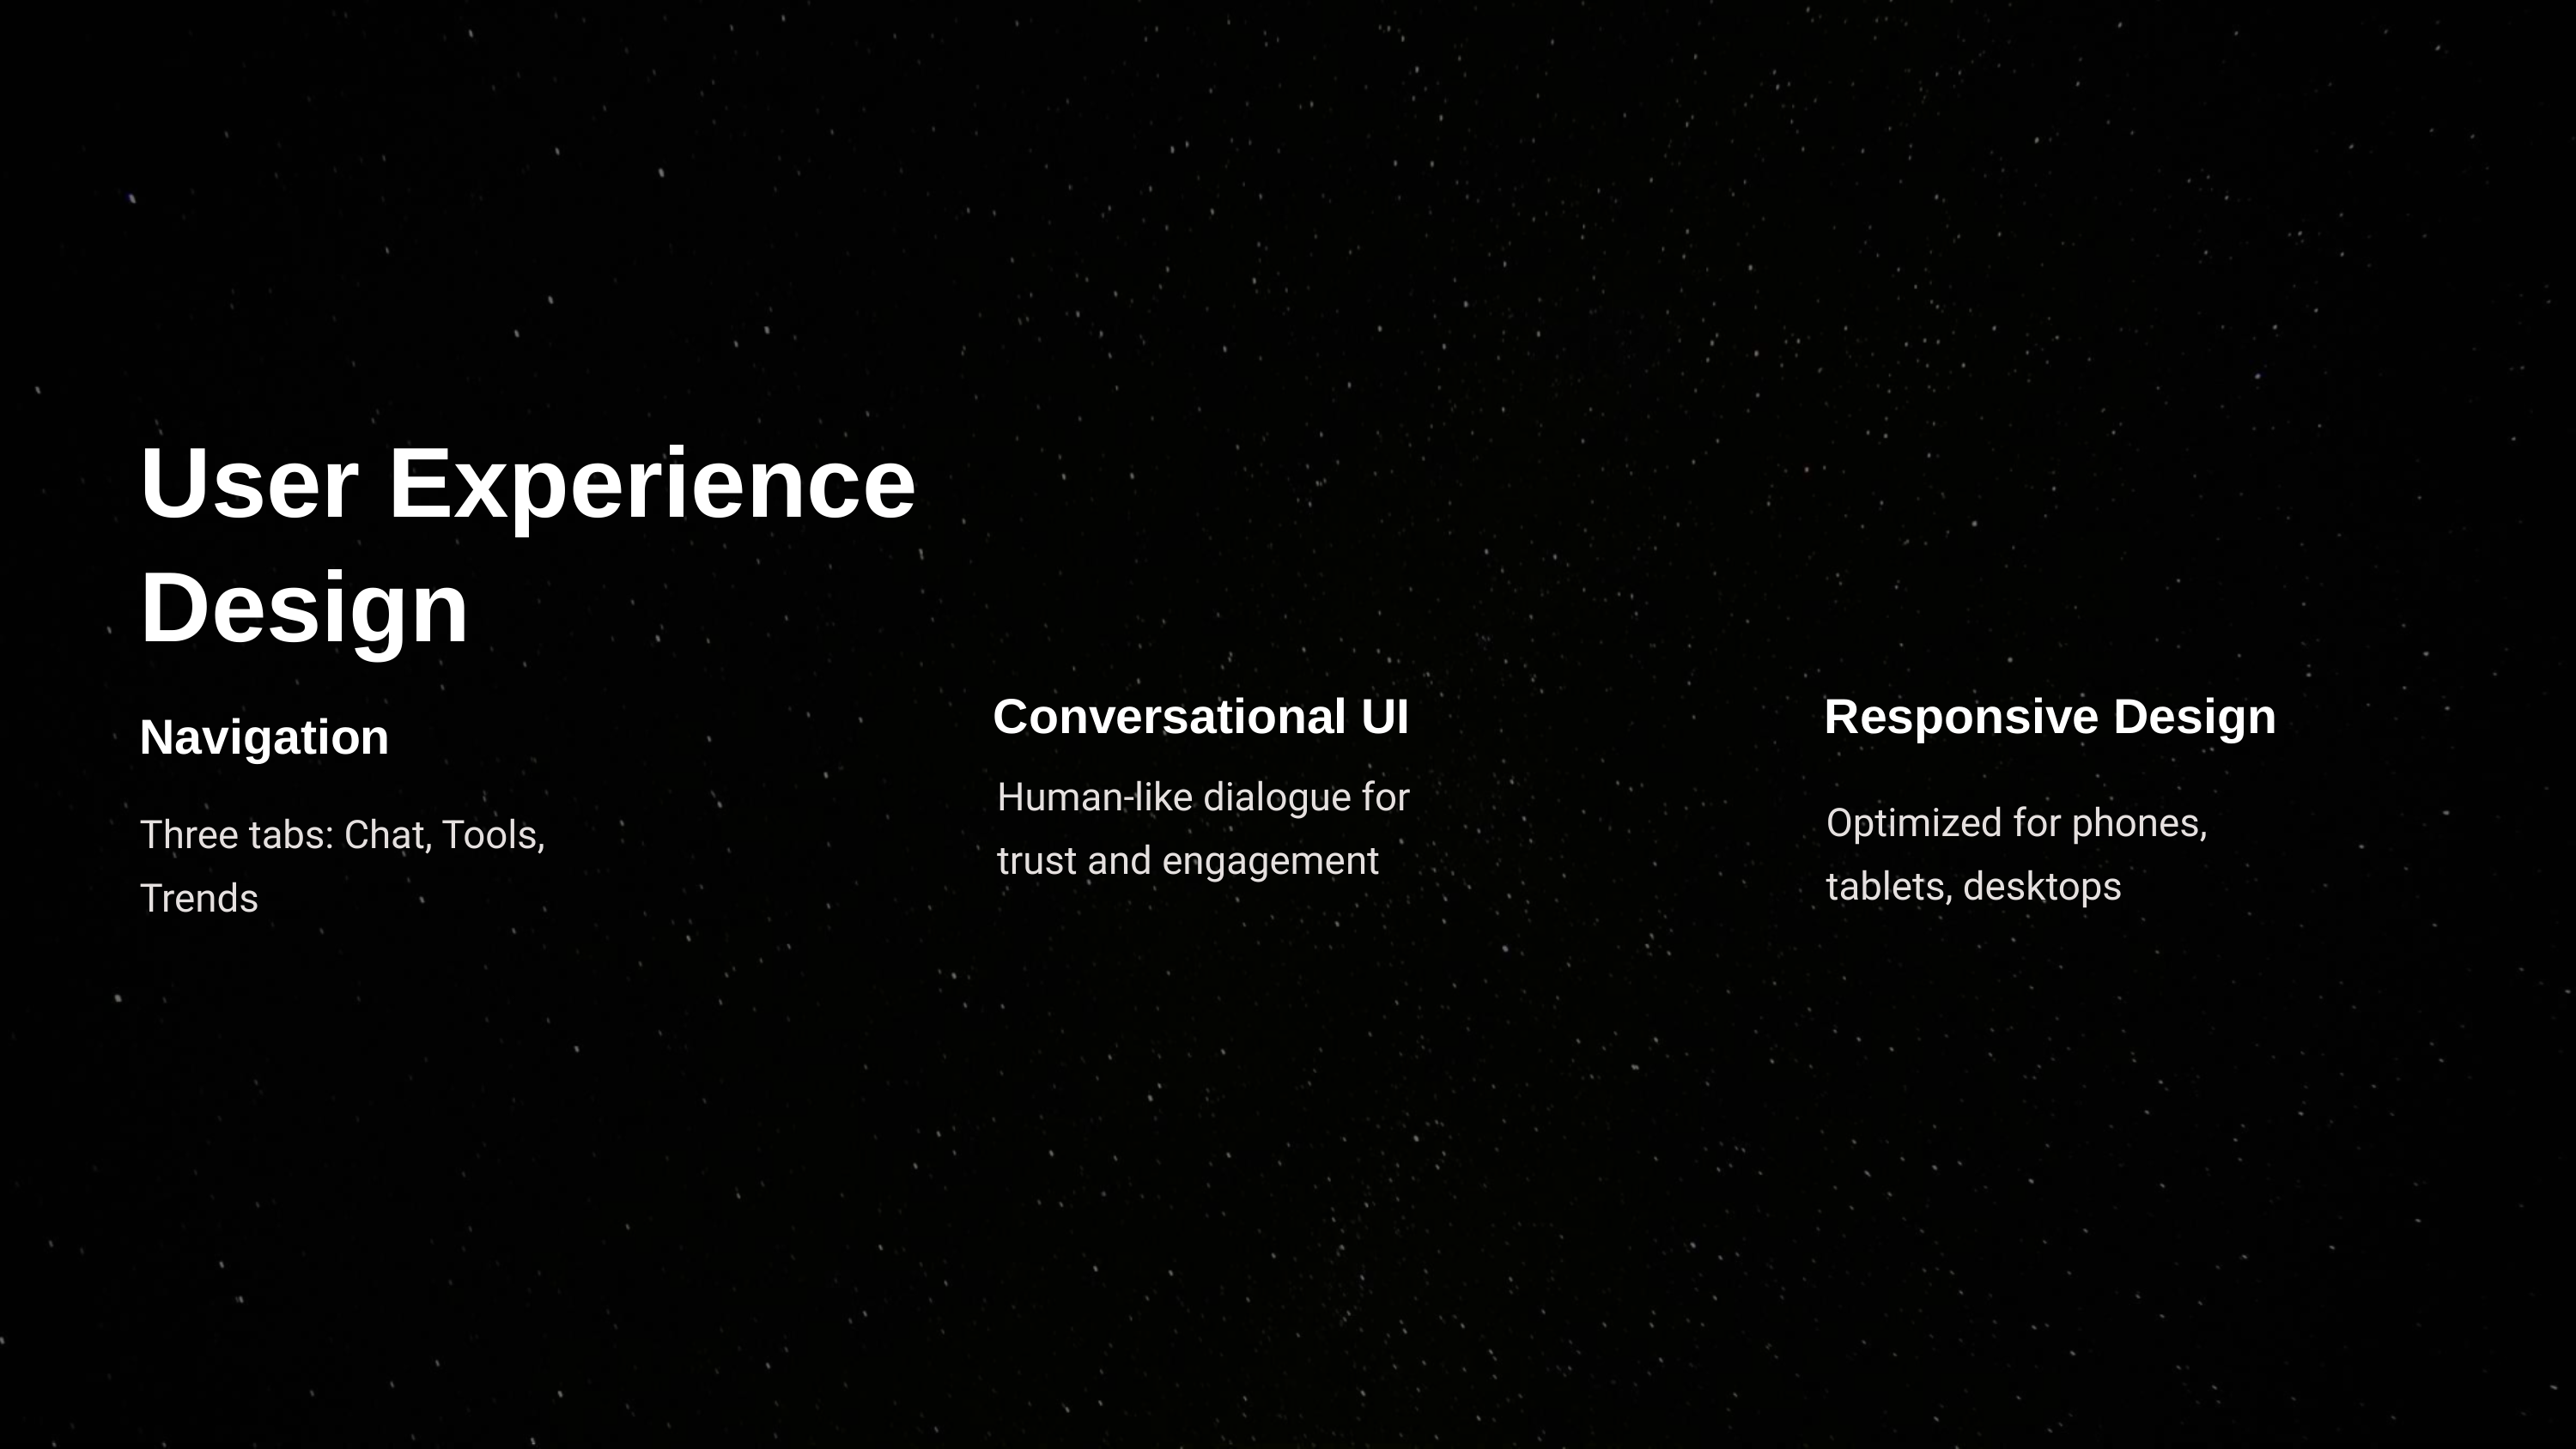

User Experience Design
Conversational UI
Responsive Design
Navigation
Human-like dialogue for trust and engagement
Optimized for phones, tablets, desktops
Three tabs: Chat, Tools, Trends